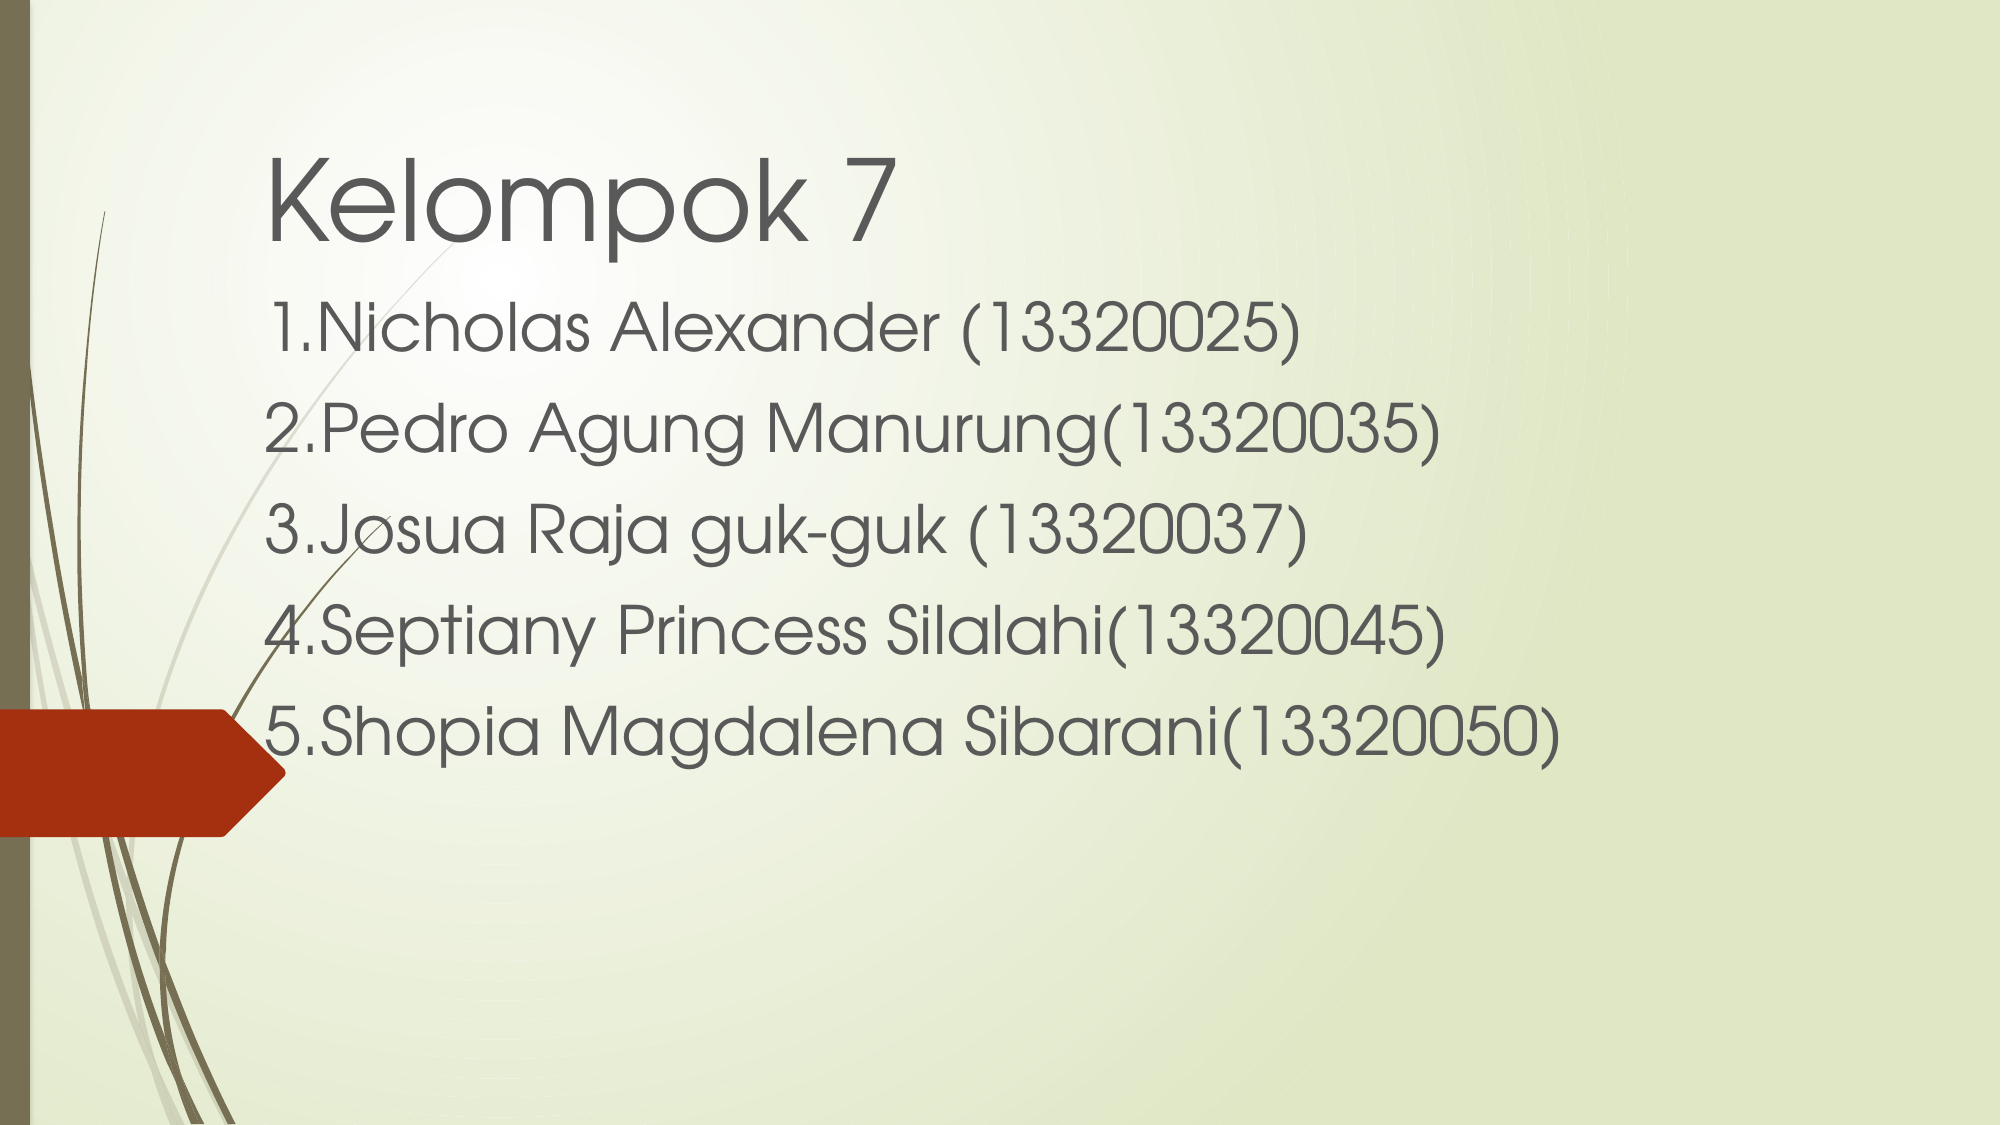

Kelompok 7
1.Nicholas Alexander (13320025)
2.Pedro Agung Manurung(13320035)
3.Josua Raja guk-guk (13320037)
4.Septiany Princess Silalahi(13320045)
5.Shopia Magdalena Sibarani(13320050)